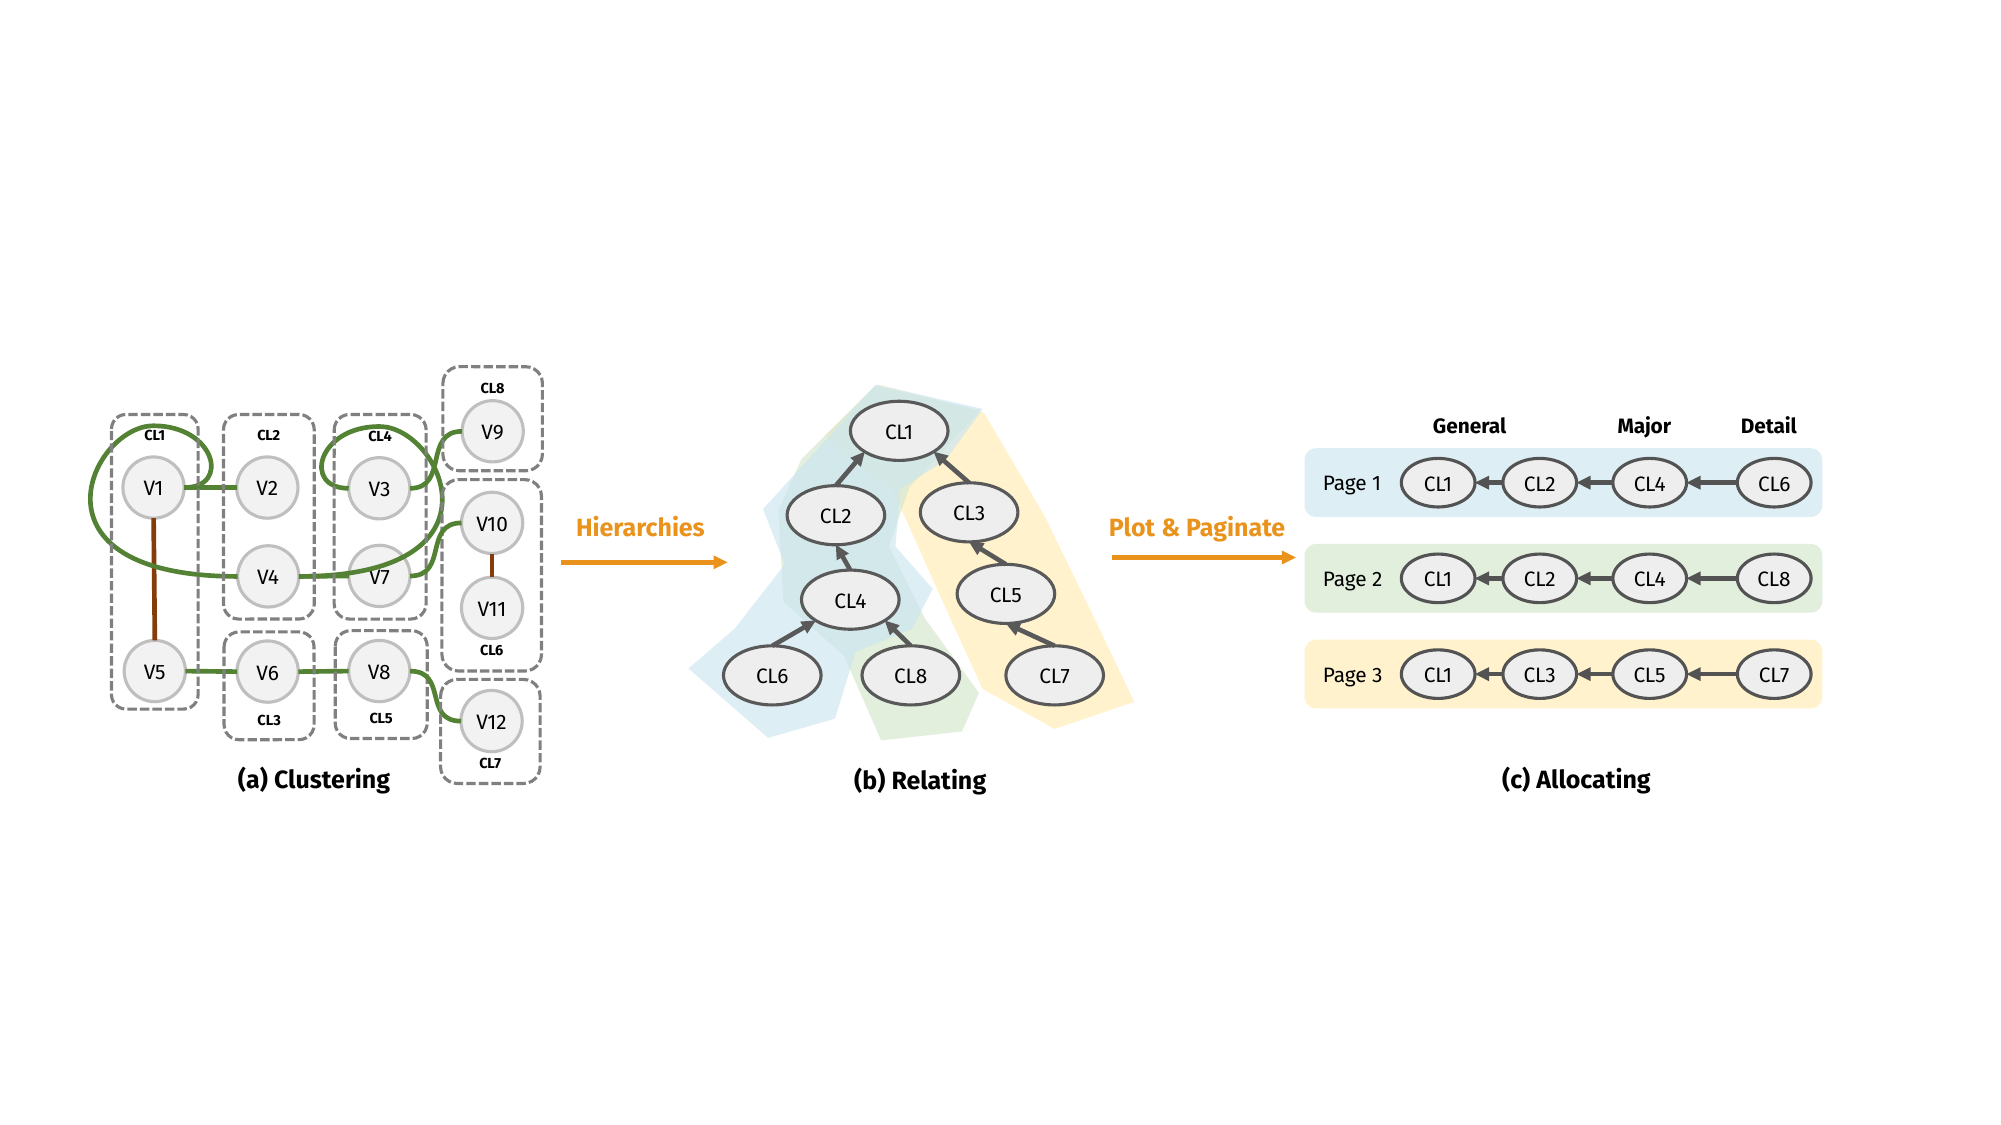

CL8
V9
CL1
CL4
CL2
V2
V1
V3
CL6
V10
V7
V4
V11
CL5
CL3
V5
V8
V6
CL7
V12
(a) Clustering

CL1
CL3
CL2
CL5
CL4
CL6
CL8
CL7
General
Major
Detail
Page 1
CL2
CL4
CL6
CL1
Page 2
CL2
CL4
CL8
CL1
Page 3
CL3
CL5
CL7
CL1
Plot & Paginate
Hierarchies
(c) Allocating
(b) Relating